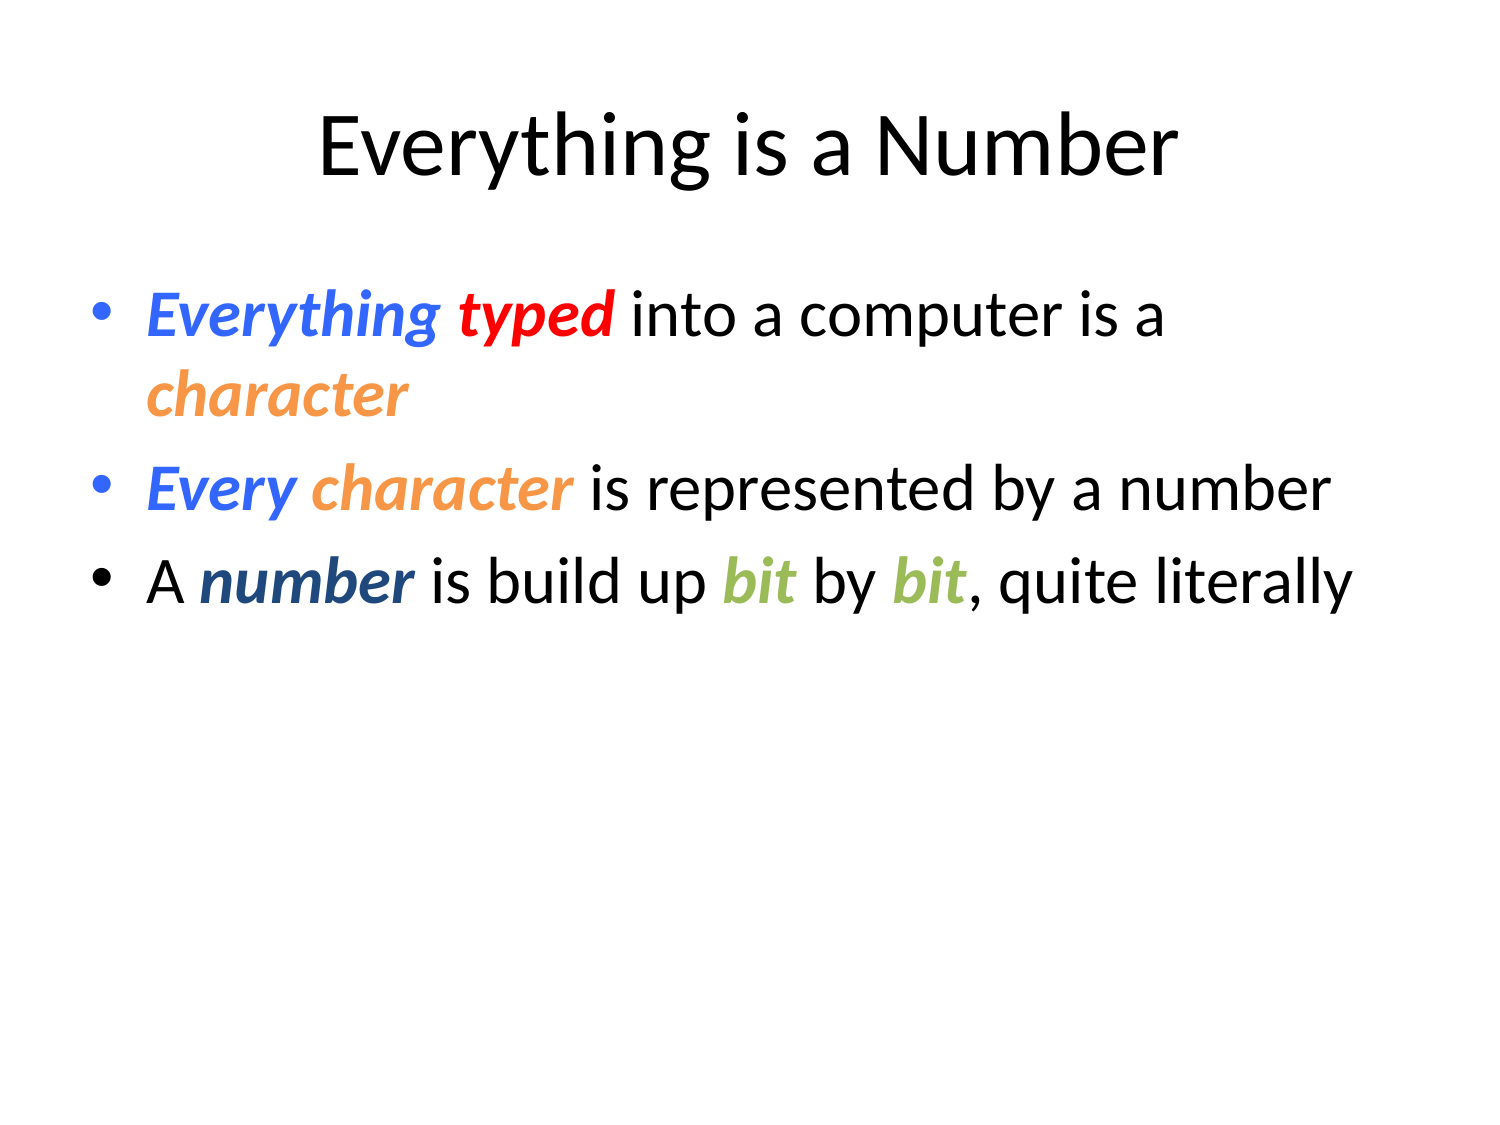

# Everything is a Number
Everything typed into a computer is a character
Every character is represented by a number
A number is build up bit by bit, quite literally